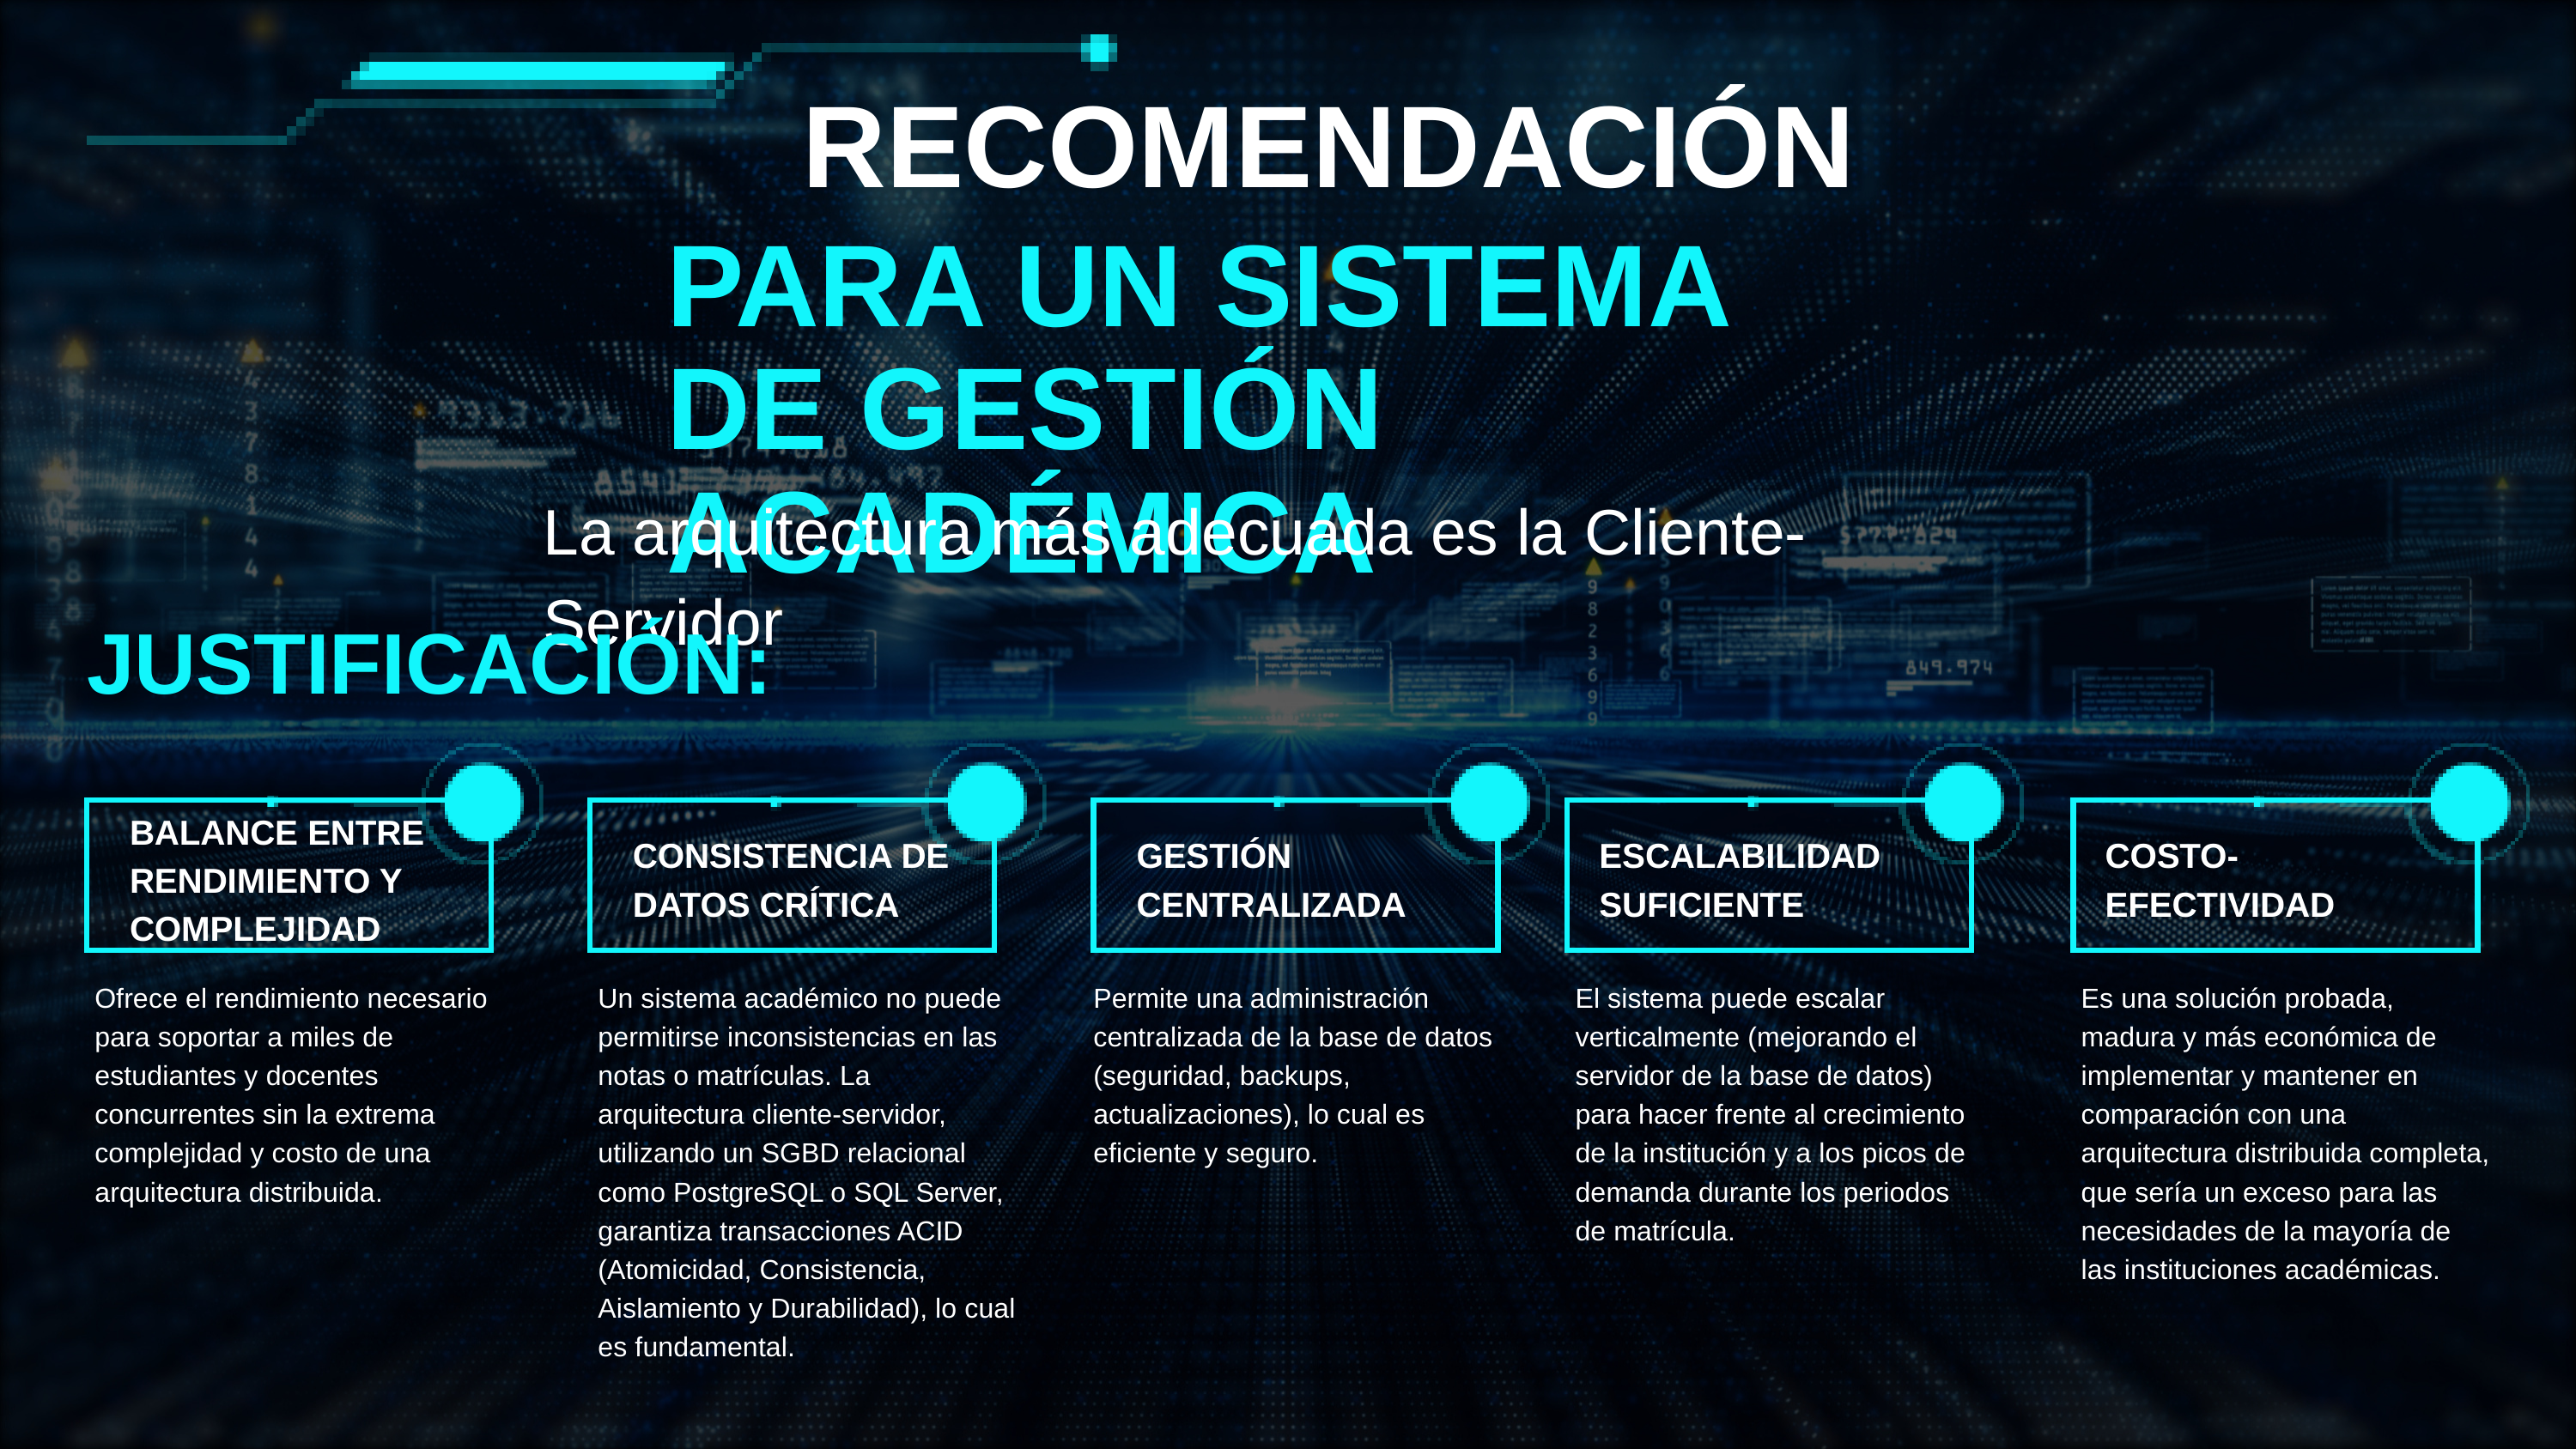

RECOMENDACIÓN
PARA UN SISTEMA DE GESTIÓN ACADÉMICA
La arquitectura más adecuada es la Cliente-Servidor
JUSTIFICACIÓN:

BALANCE ENTRE RENDIMIENTO Y COMPLEJIDAD
CONSISTENCIA DE DATOS CRÍTICA
GESTIÓN CENTRALIZADA
ESCALABILIDAD SUFICIENTE
COSTO-EFECTIVIDAD
Ofrece el rendimiento necesario para soportar a miles de estudiantes y docentes concurrentes sin la extrema complejidad y costo de una arquitectura distribuida.
Un sistema académico no puede permitirse inconsistencias en las notas o matrículas. La arquitectura cliente-servidor, utilizando un SGBD relacional como PostgreSQL o SQL Server, garantiza transacciones ACID (Atomicidad, Consistencia, Aislamiento y Durabilidad), lo cual es fundamental.
Permite una administración centralizada de la base de datos (seguridad, backups, actualizaciones), lo cual es eficiente y seguro.
El sistema puede escalar verticalmente (mejorando el servidor de la base de datos) para hacer frente al crecimiento de la institución y a los picos de demanda durante los periodos de matrícula.
Es una solución probada, madura y más económica de implementar y mantener en comparación con una arquitectura distribuida completa, que sería un exceso para las necesidades de la mayoría de las instituciones académicas.